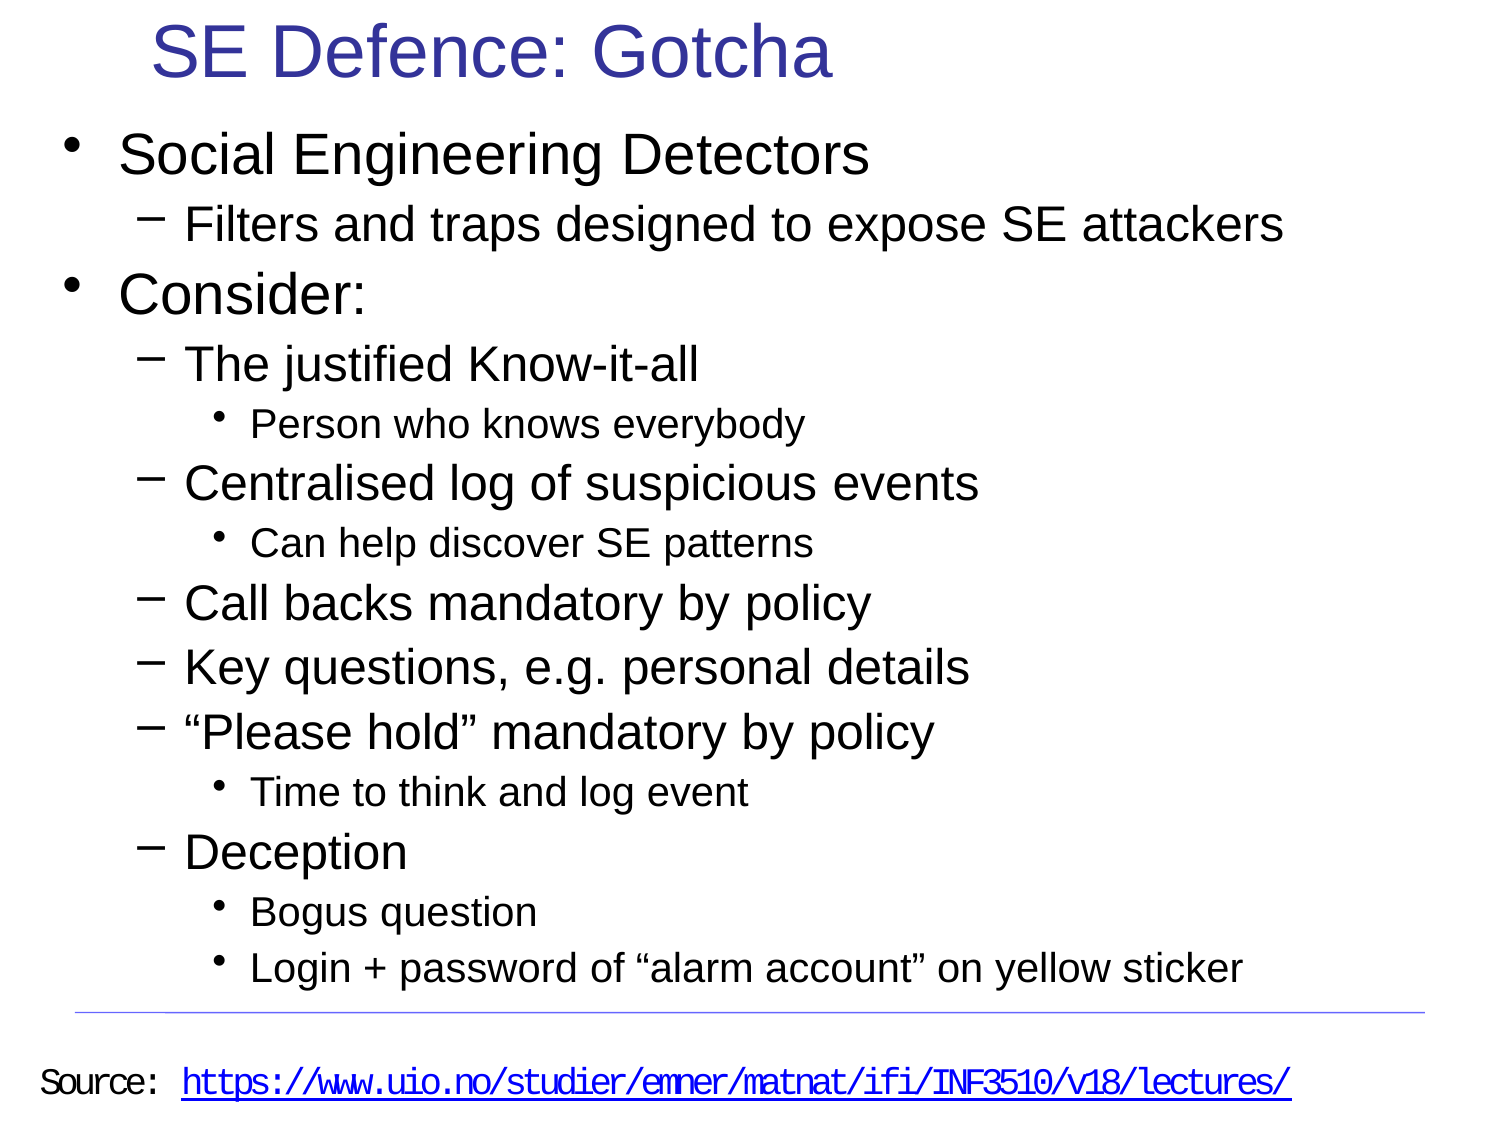

# SE Defence: Gotcha
Social Engineering Detectors
Filters and traps designed to expose SE attackers
Consider:
The justified Know-it-all
Person who knows everybody
Centralised log of suspicious events
Can help discover SE patterns
Call backs mandatory by policy
Key questions, e.g. personal details
“Please hold” mandatory by policy
Time to think and log event
Deception
Bogus question
Login + password of “alarm account” on yellow sticker